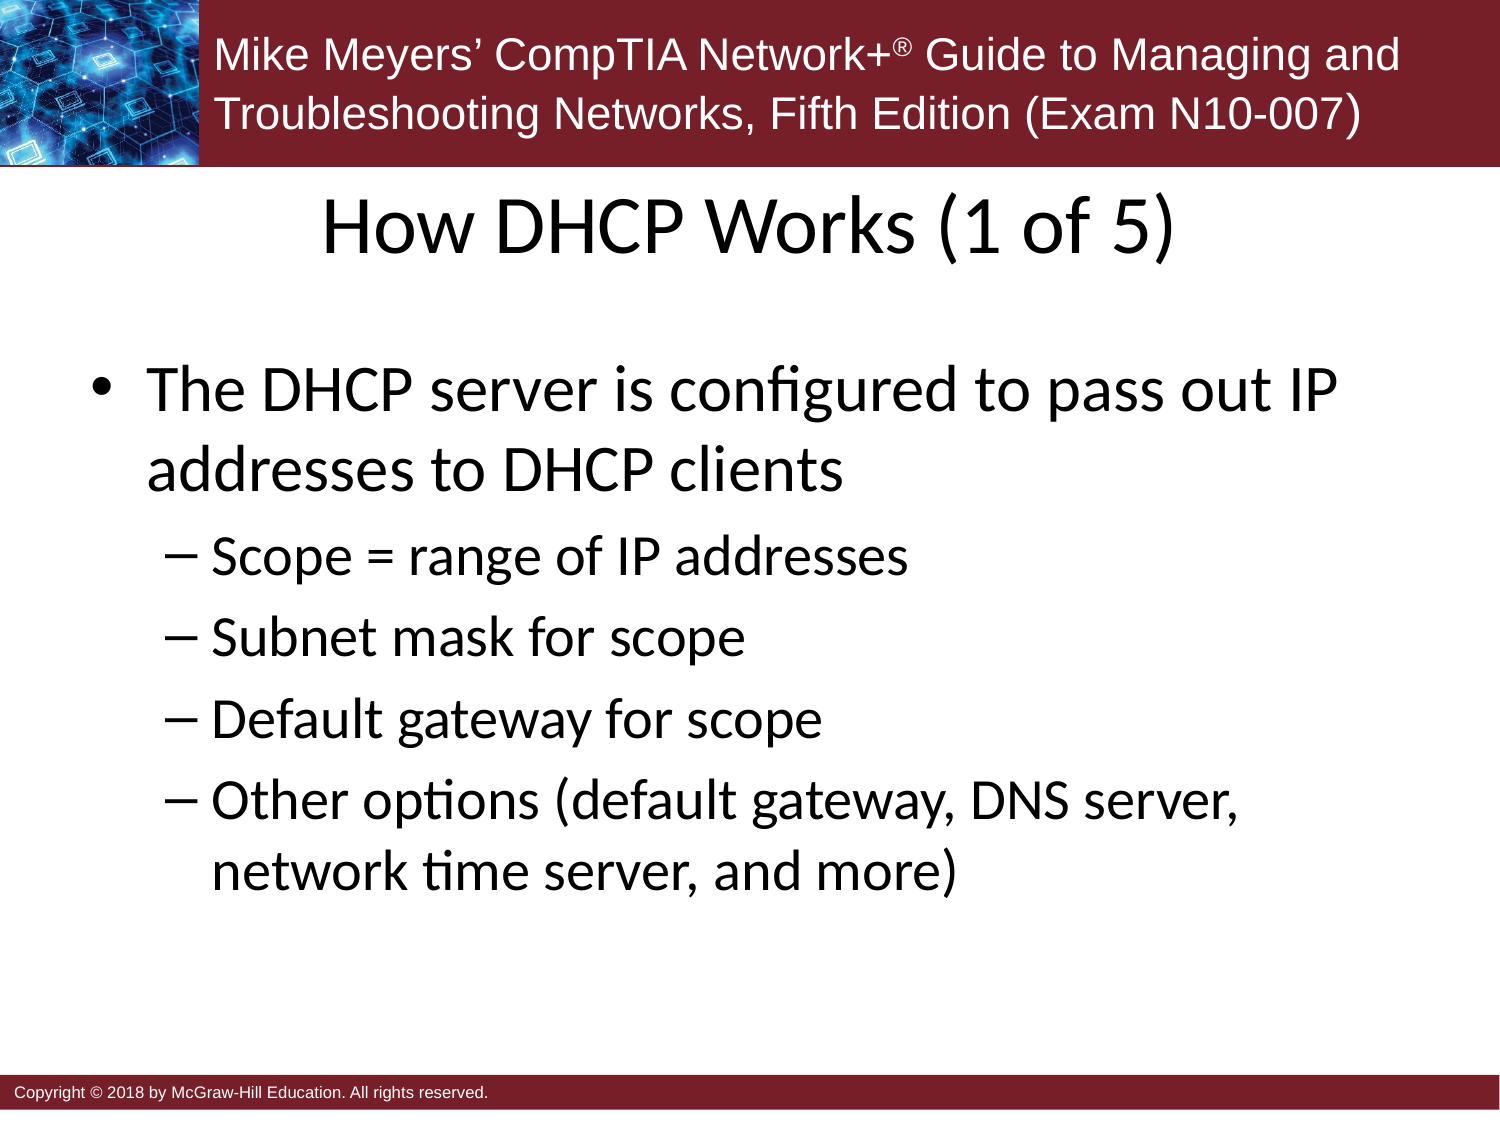

# How DHCP Works (1 of 5)
The DHCP server is configured to pass out IP addresses to DHCP clients
Scope = range of IP addresses
Subnet mask for scope
Default gateway for scope
Other options (default gateway, DNS server, network time server, and more)